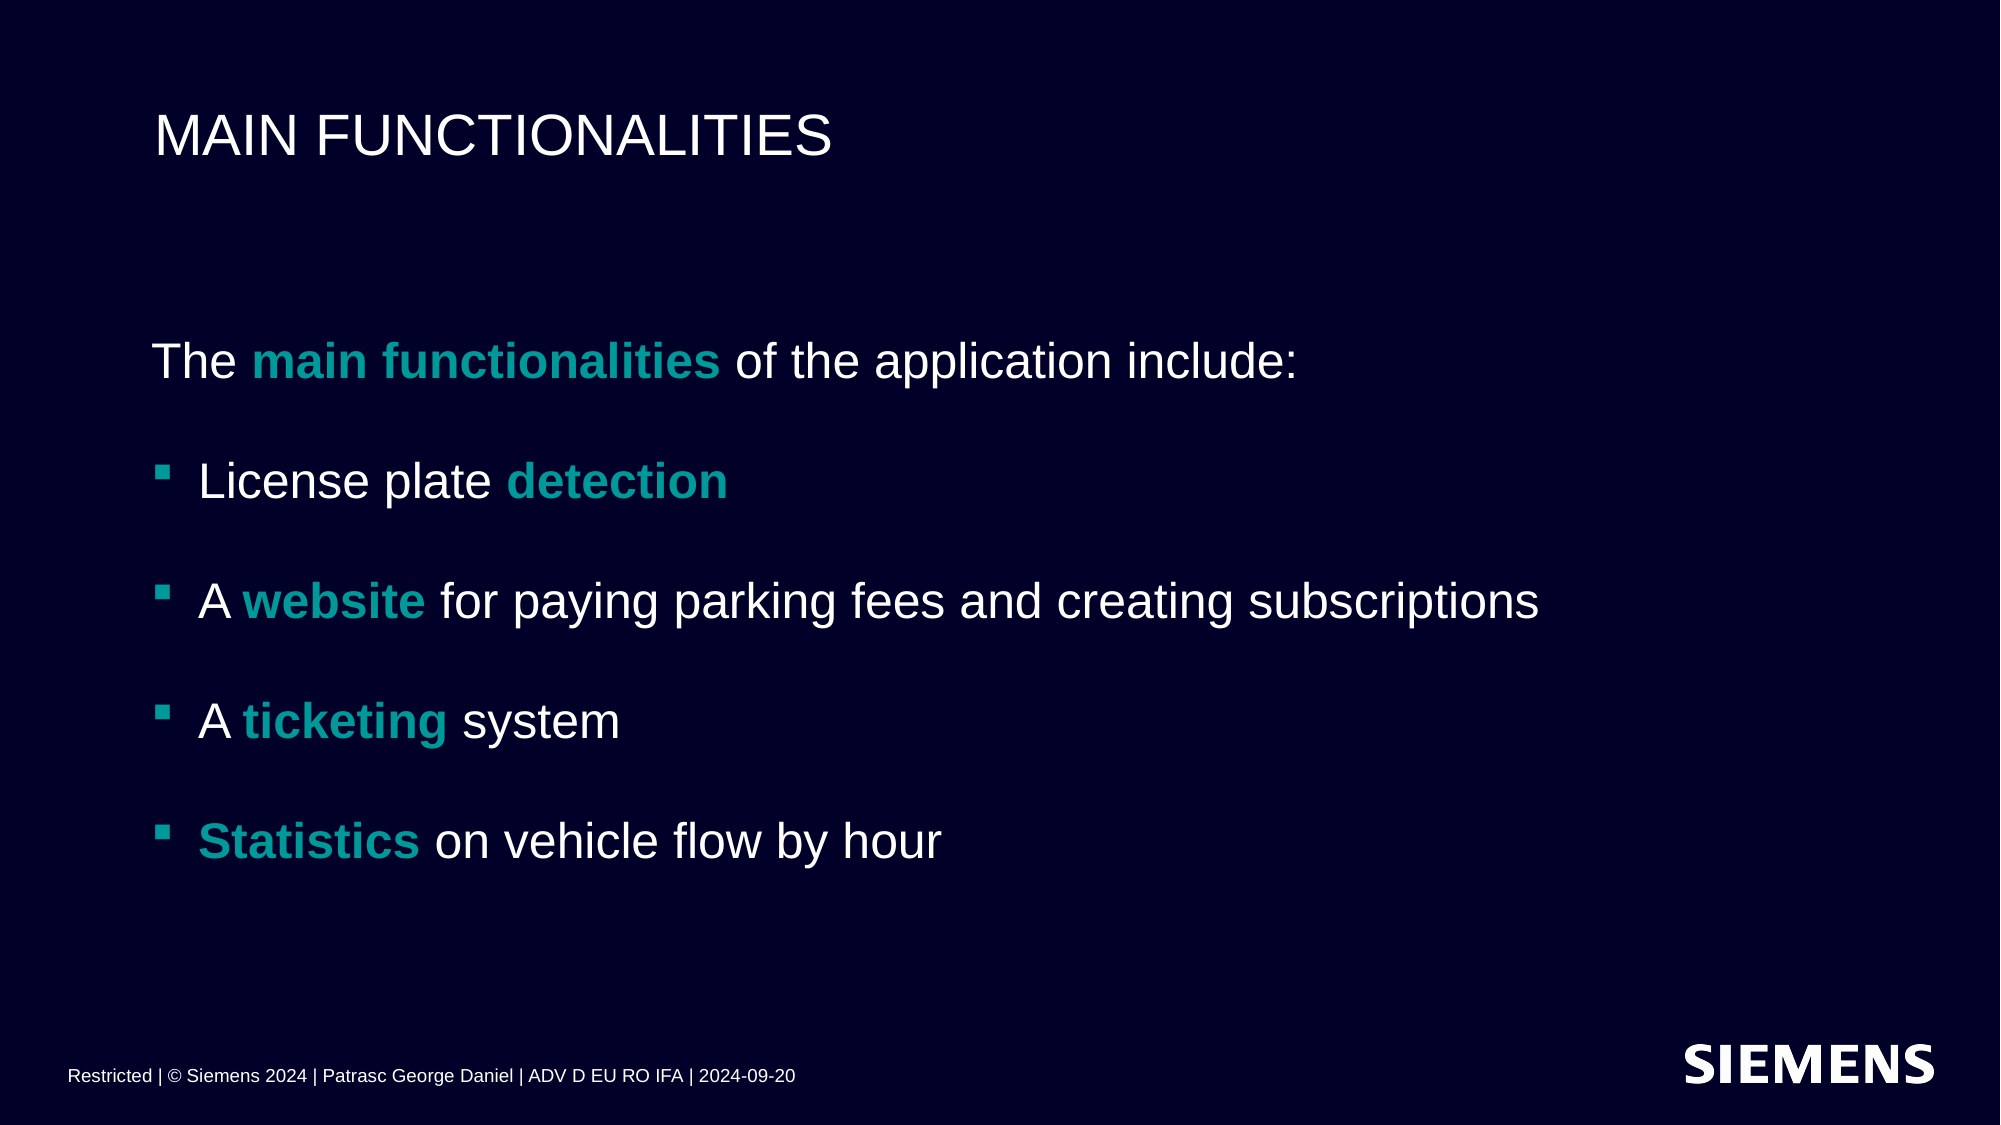

MAIN FUNCTIONALITIES
The main functionalities of the application include:
License plate detection
A website for paying parking fees and creating subscriptions
A ticketing system
Statistics on vehicle flow by hour
Restricted | © Siemens 2024 | Patrasc George Daniel | ADV D EU RO IFA | 2024-09-20